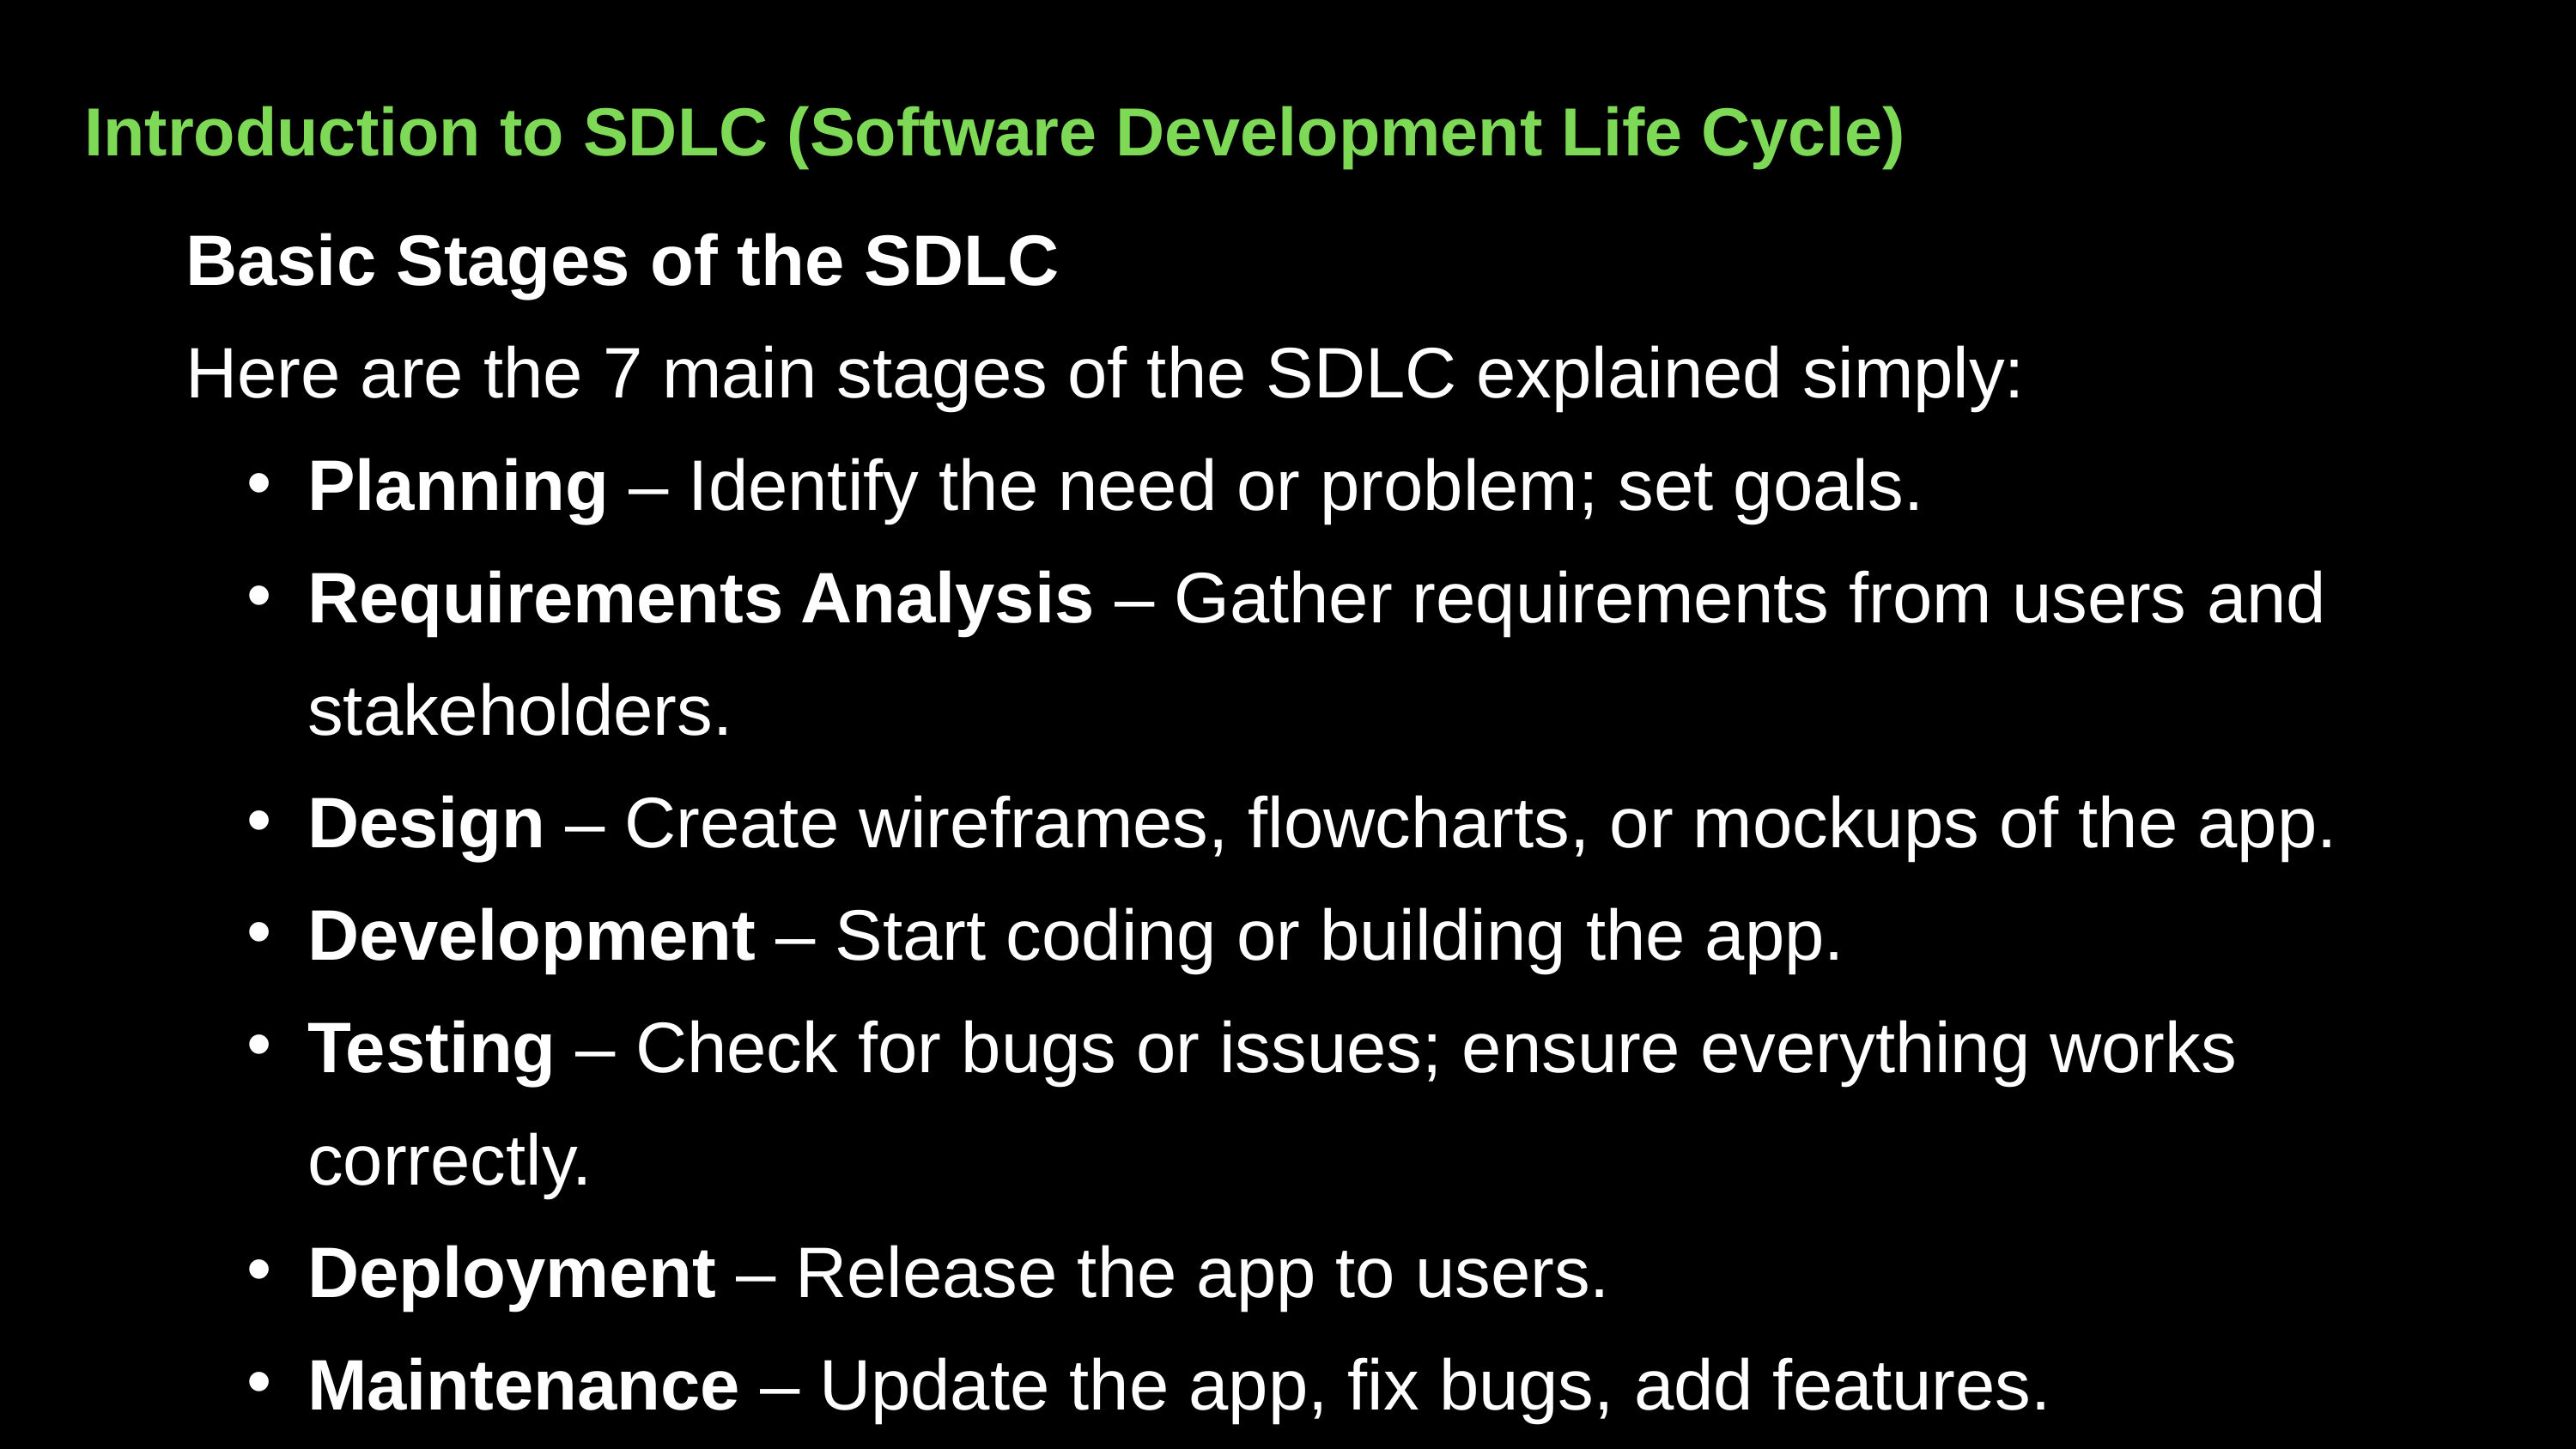

Introduction to SDLC (Software Development Life Cycle)
Basic Stages of the SDLC
Here are the 7 main stages of the SDLC explained simply:
Planning – Identify the need or problem; set goals.
Requirements Analysis – Gather requirements from users and stakeholders.
Design – Create wireframes, flowcharts, or mockups of the app.
Development – Start coding or building the app.
Testing – Check for bugs or issues; ensure everything works correctly.
Deployment – Release the app to users.
Maintenance – Update the app, fix bugs, add features.